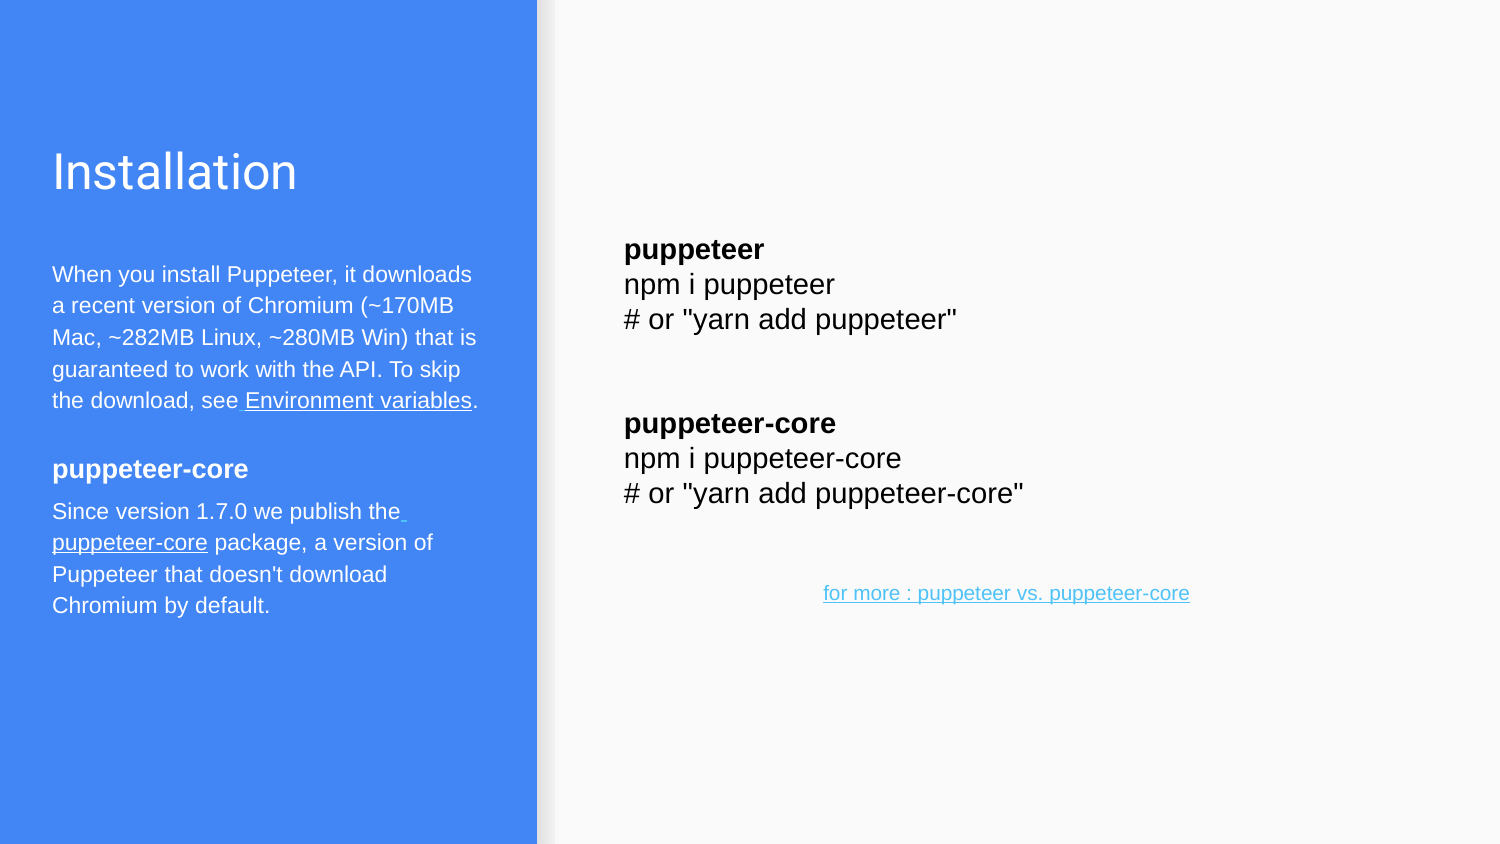

# Installation
puppeteer
npm i puppeteer
# or "yarn add puppeteer"

puppeteer-core
npm i puppeteer-core
# or "yarn add puppeteer-core"
for more : puppeteer vs. puppeteer-core
When you install Puppeteer, it downloads a recent version of Chromium (~170MB Mac, ~282MB Linux, ~280MB Win) that is guaranteed to work with the API. To skip the download, see Environment variables.
puppeteer-core
Since version 1.7.0 we publish the puppeteer-core package, a version of Puppeteer that doesn't download Chromium by default.